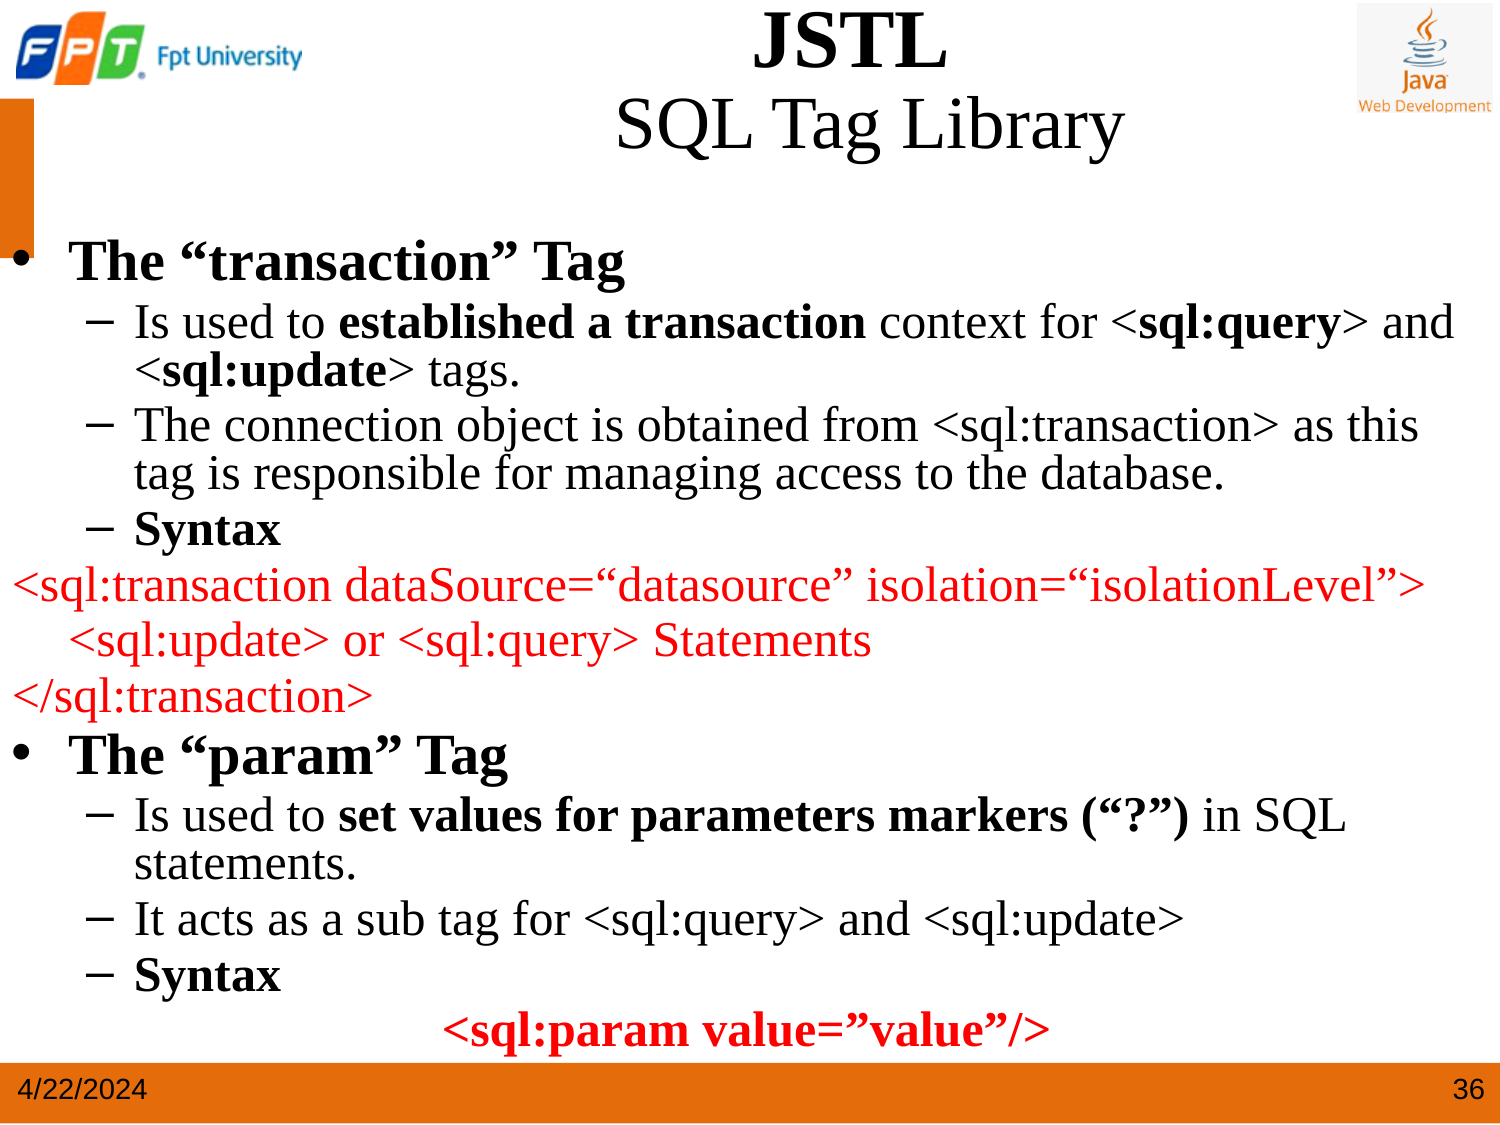

JSTL
 SQL Tag Library
The “transaction” Tag
Is used to established a transaction context for <sql:query> and <sql:update> tags.
The connection object is obtained from <sql:transaction> as this tag is responsible for managing access to the database.
Syntax
<sql:transaction dataSource=“datasource” isolation=“isolationLevel”>
	<sql:update> or <sql:query> Statements
</sql:transaction>
The “param” Tag
Is used to set values for parameters markers (“?”) in SQL statements.
It acts as a sub tag for <sql:query> and <sql:update>
Syntax
<sql:param value=”value”/>
4/22/2024
36